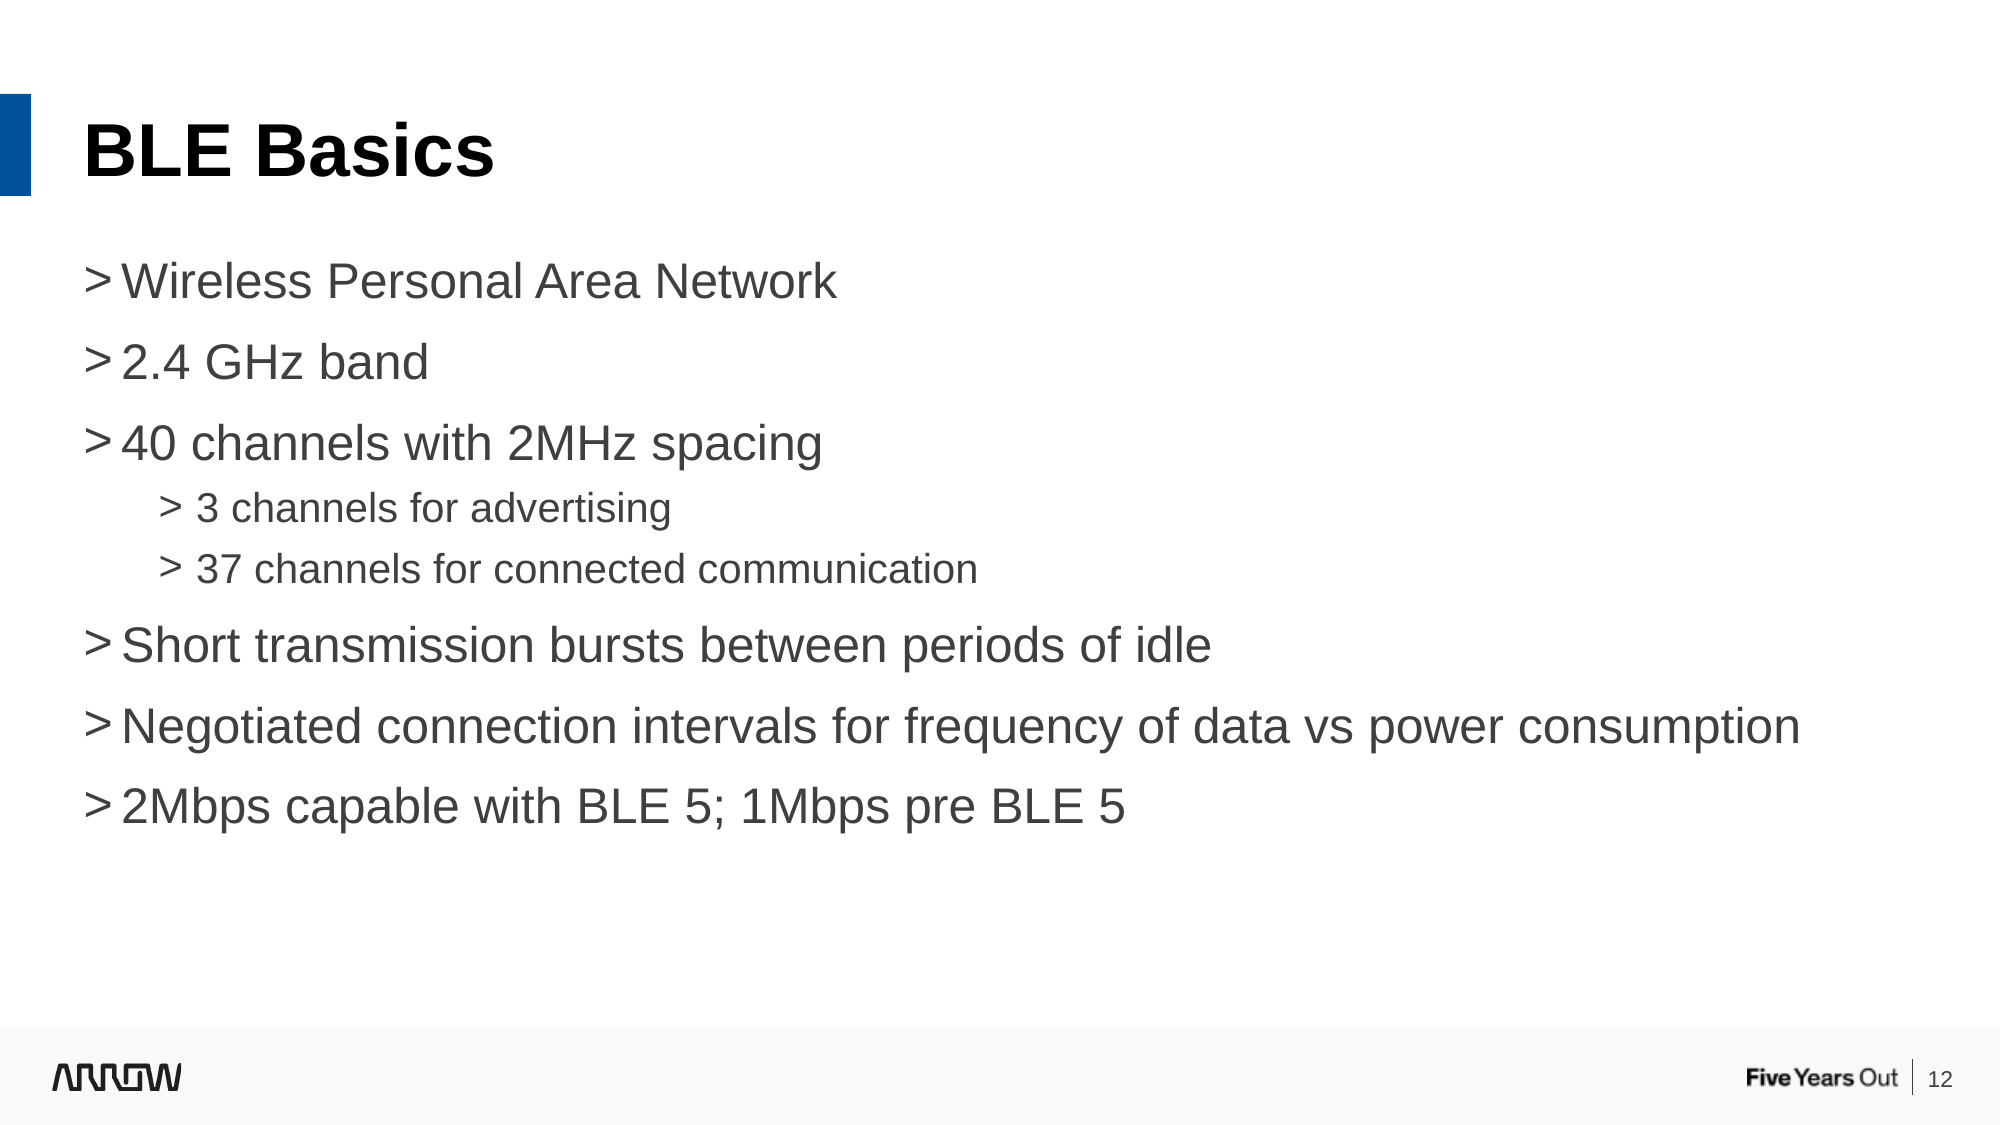

BLE Basics
Wireless Personal Area Network
2.4 GHz band
40 channels with 2MHz spacing
3 channels for advertising
37 channels for connected communication
Short transmission bursts between periods of idle
Negotiated connection intervals for frequency of data vs power consumption
2Mbps capable with BLE 5; 1Mbps pre BLE 5